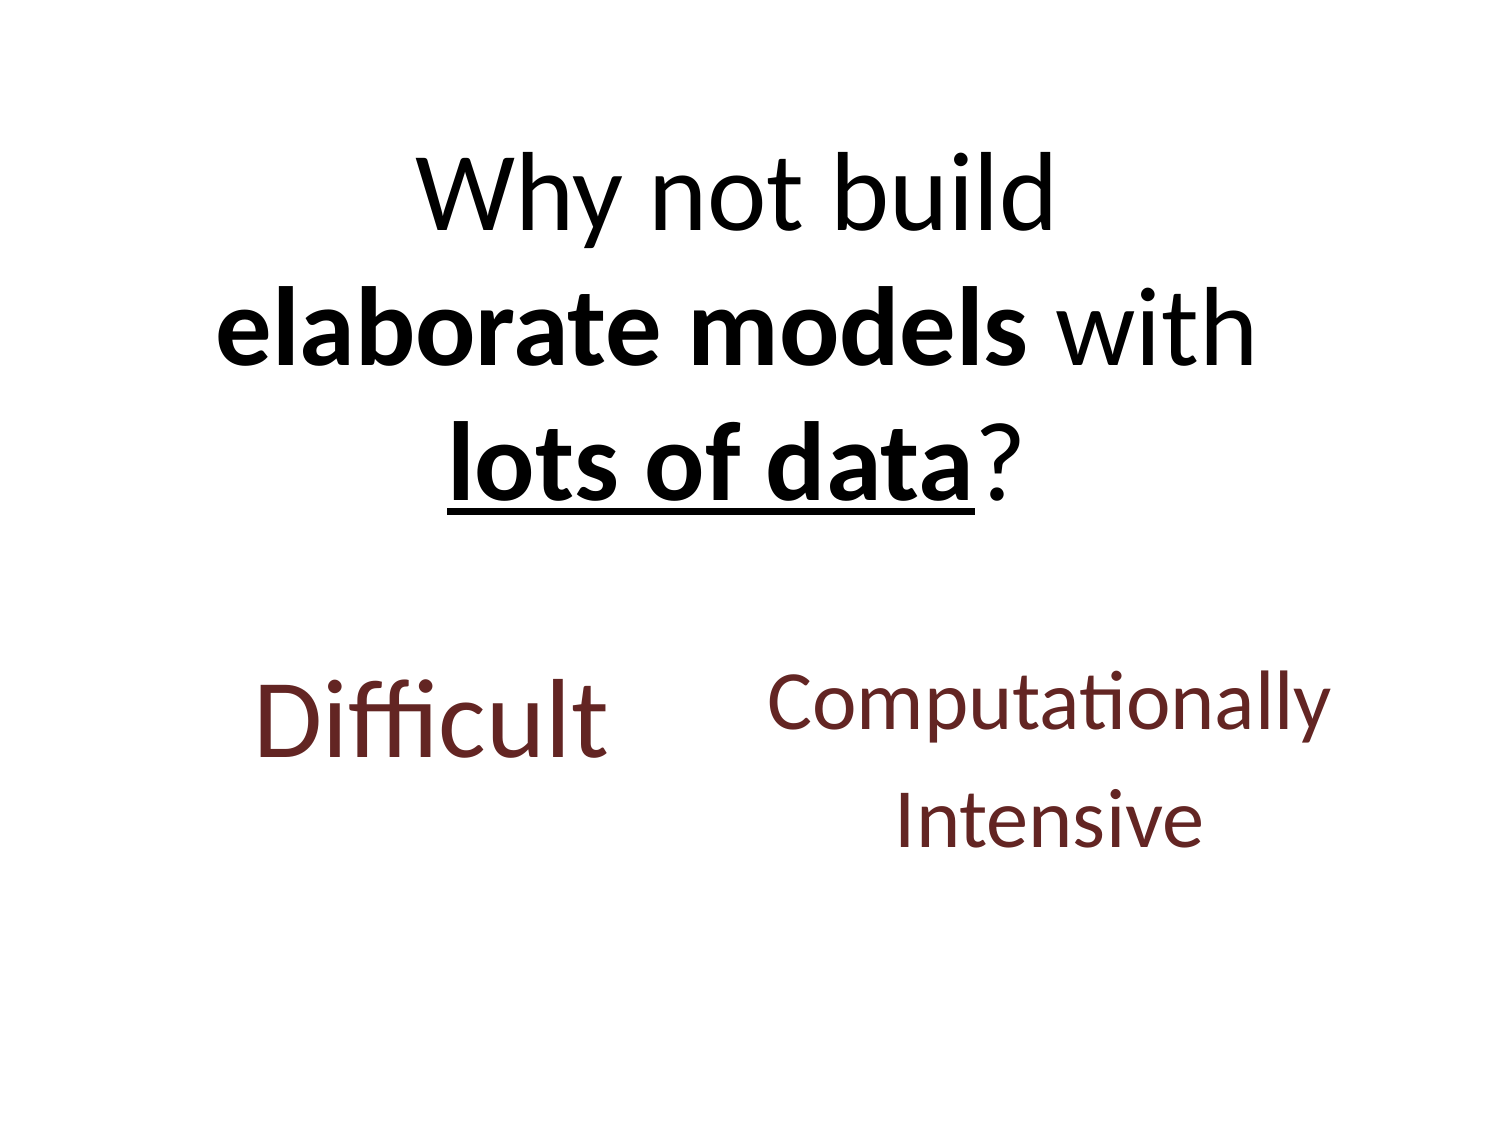

# Why not build elaborate models with lots of data?
Difficult
Computationally
Intensive